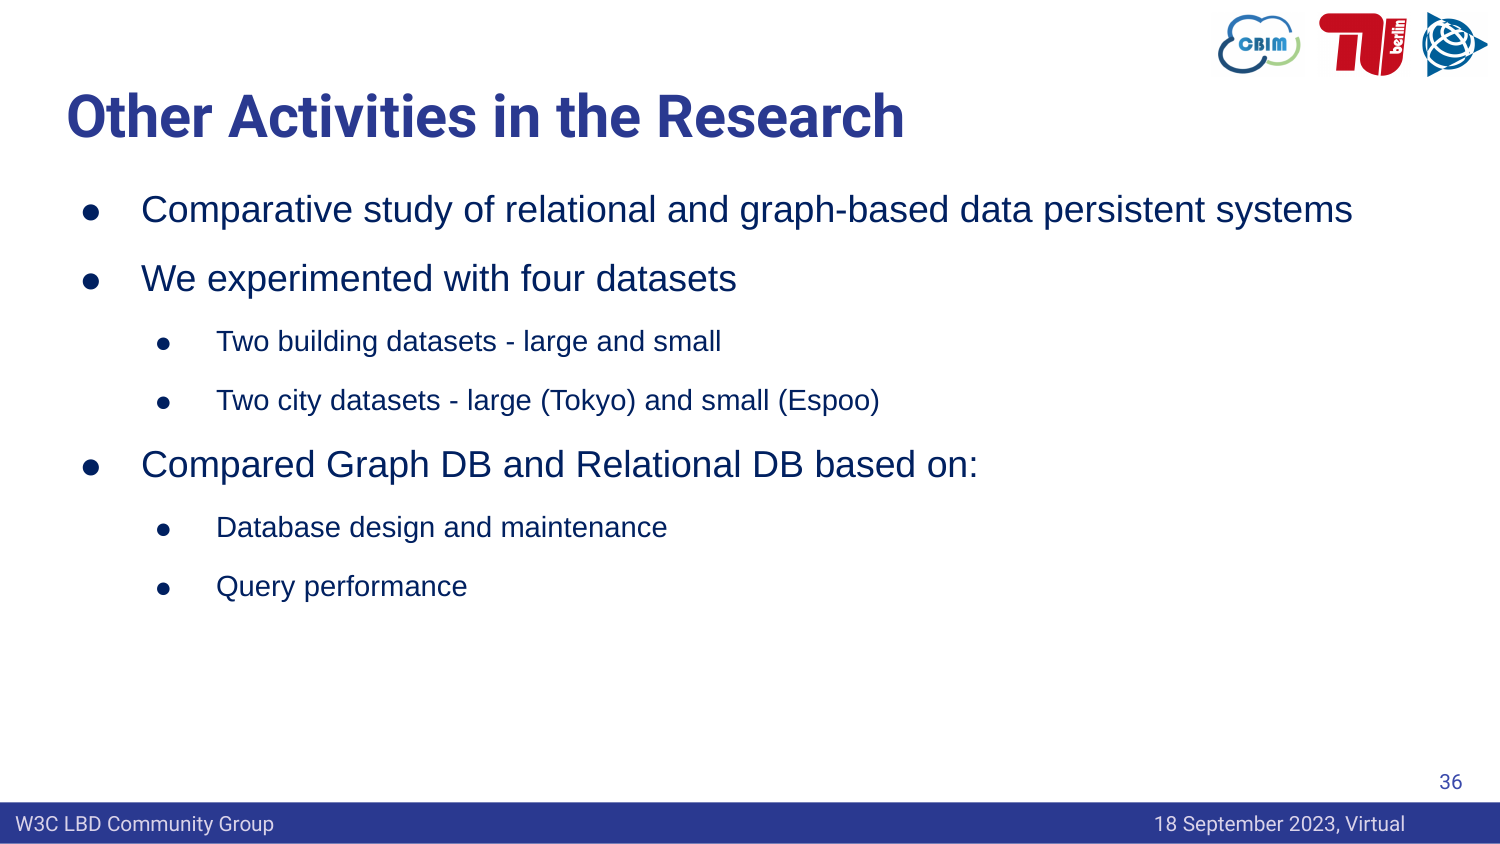

# Other Activities in the Research
Comparative study of relational and graph-based data persistent systems
We experimented with four datasets
Two building datasets - large and small
Two city datasets - large (Tokyo) and small (Espoo)
Compared Graph DB and Relational DB based on:
Database design and maintenance
Query performance
36